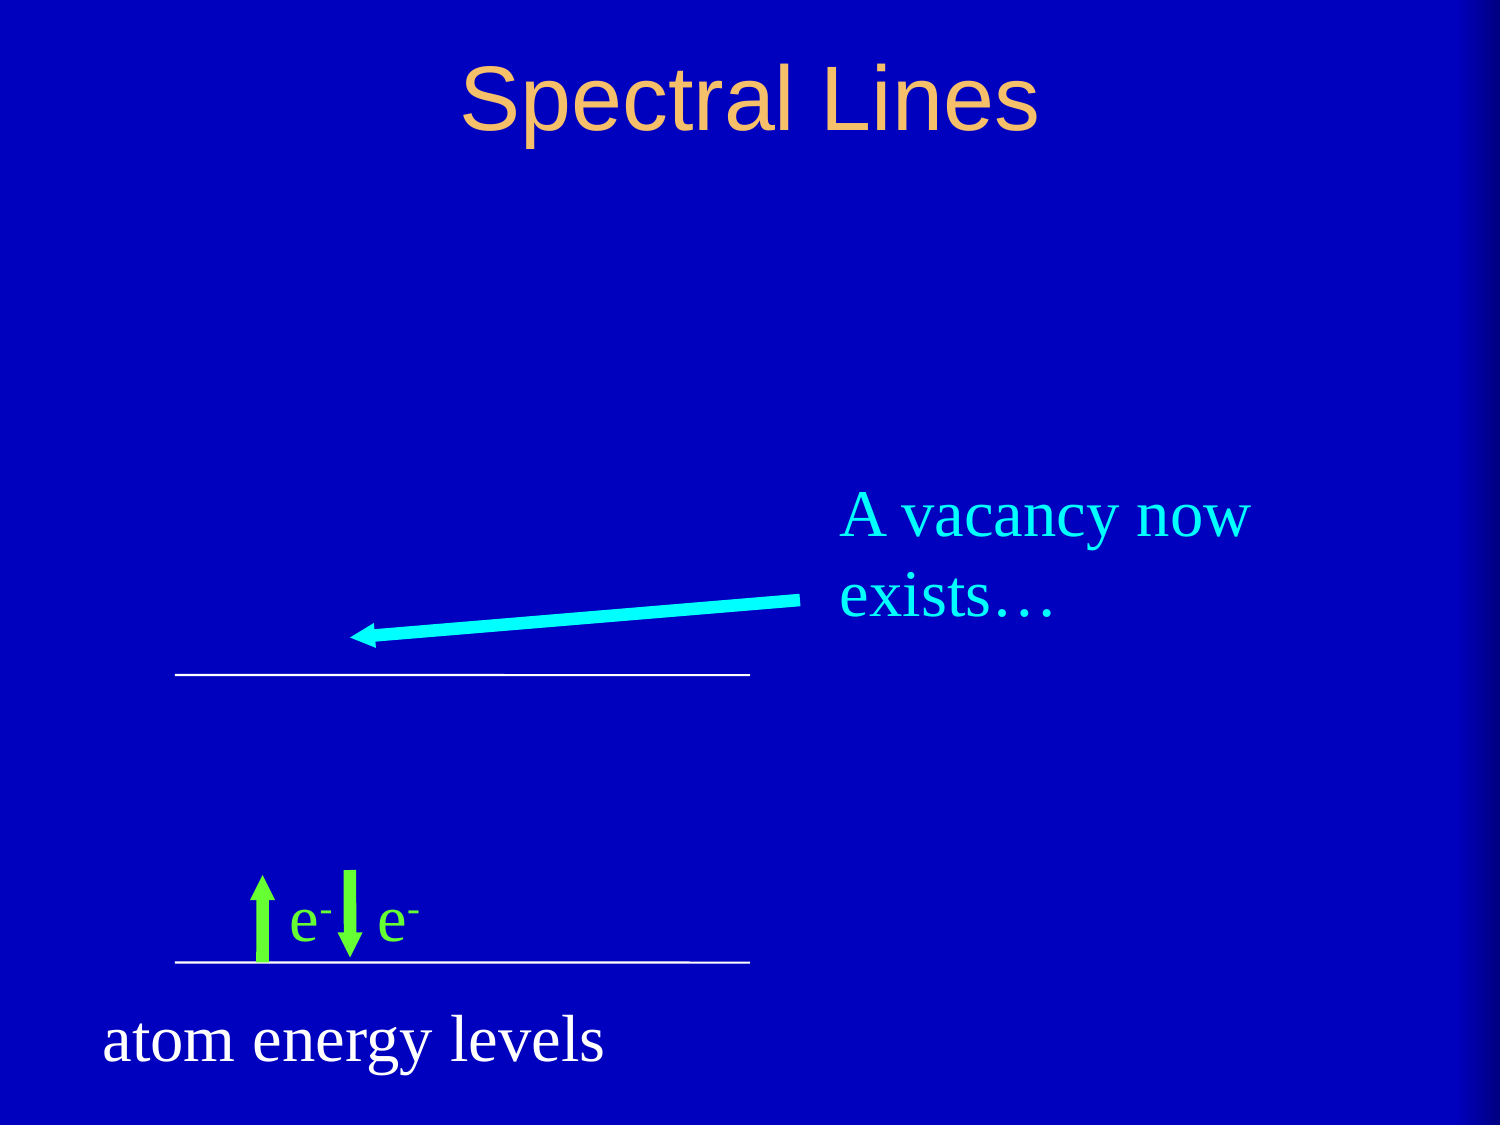

Spectral Lines
A vacancy now exists…

e-
e-

atom energy levels